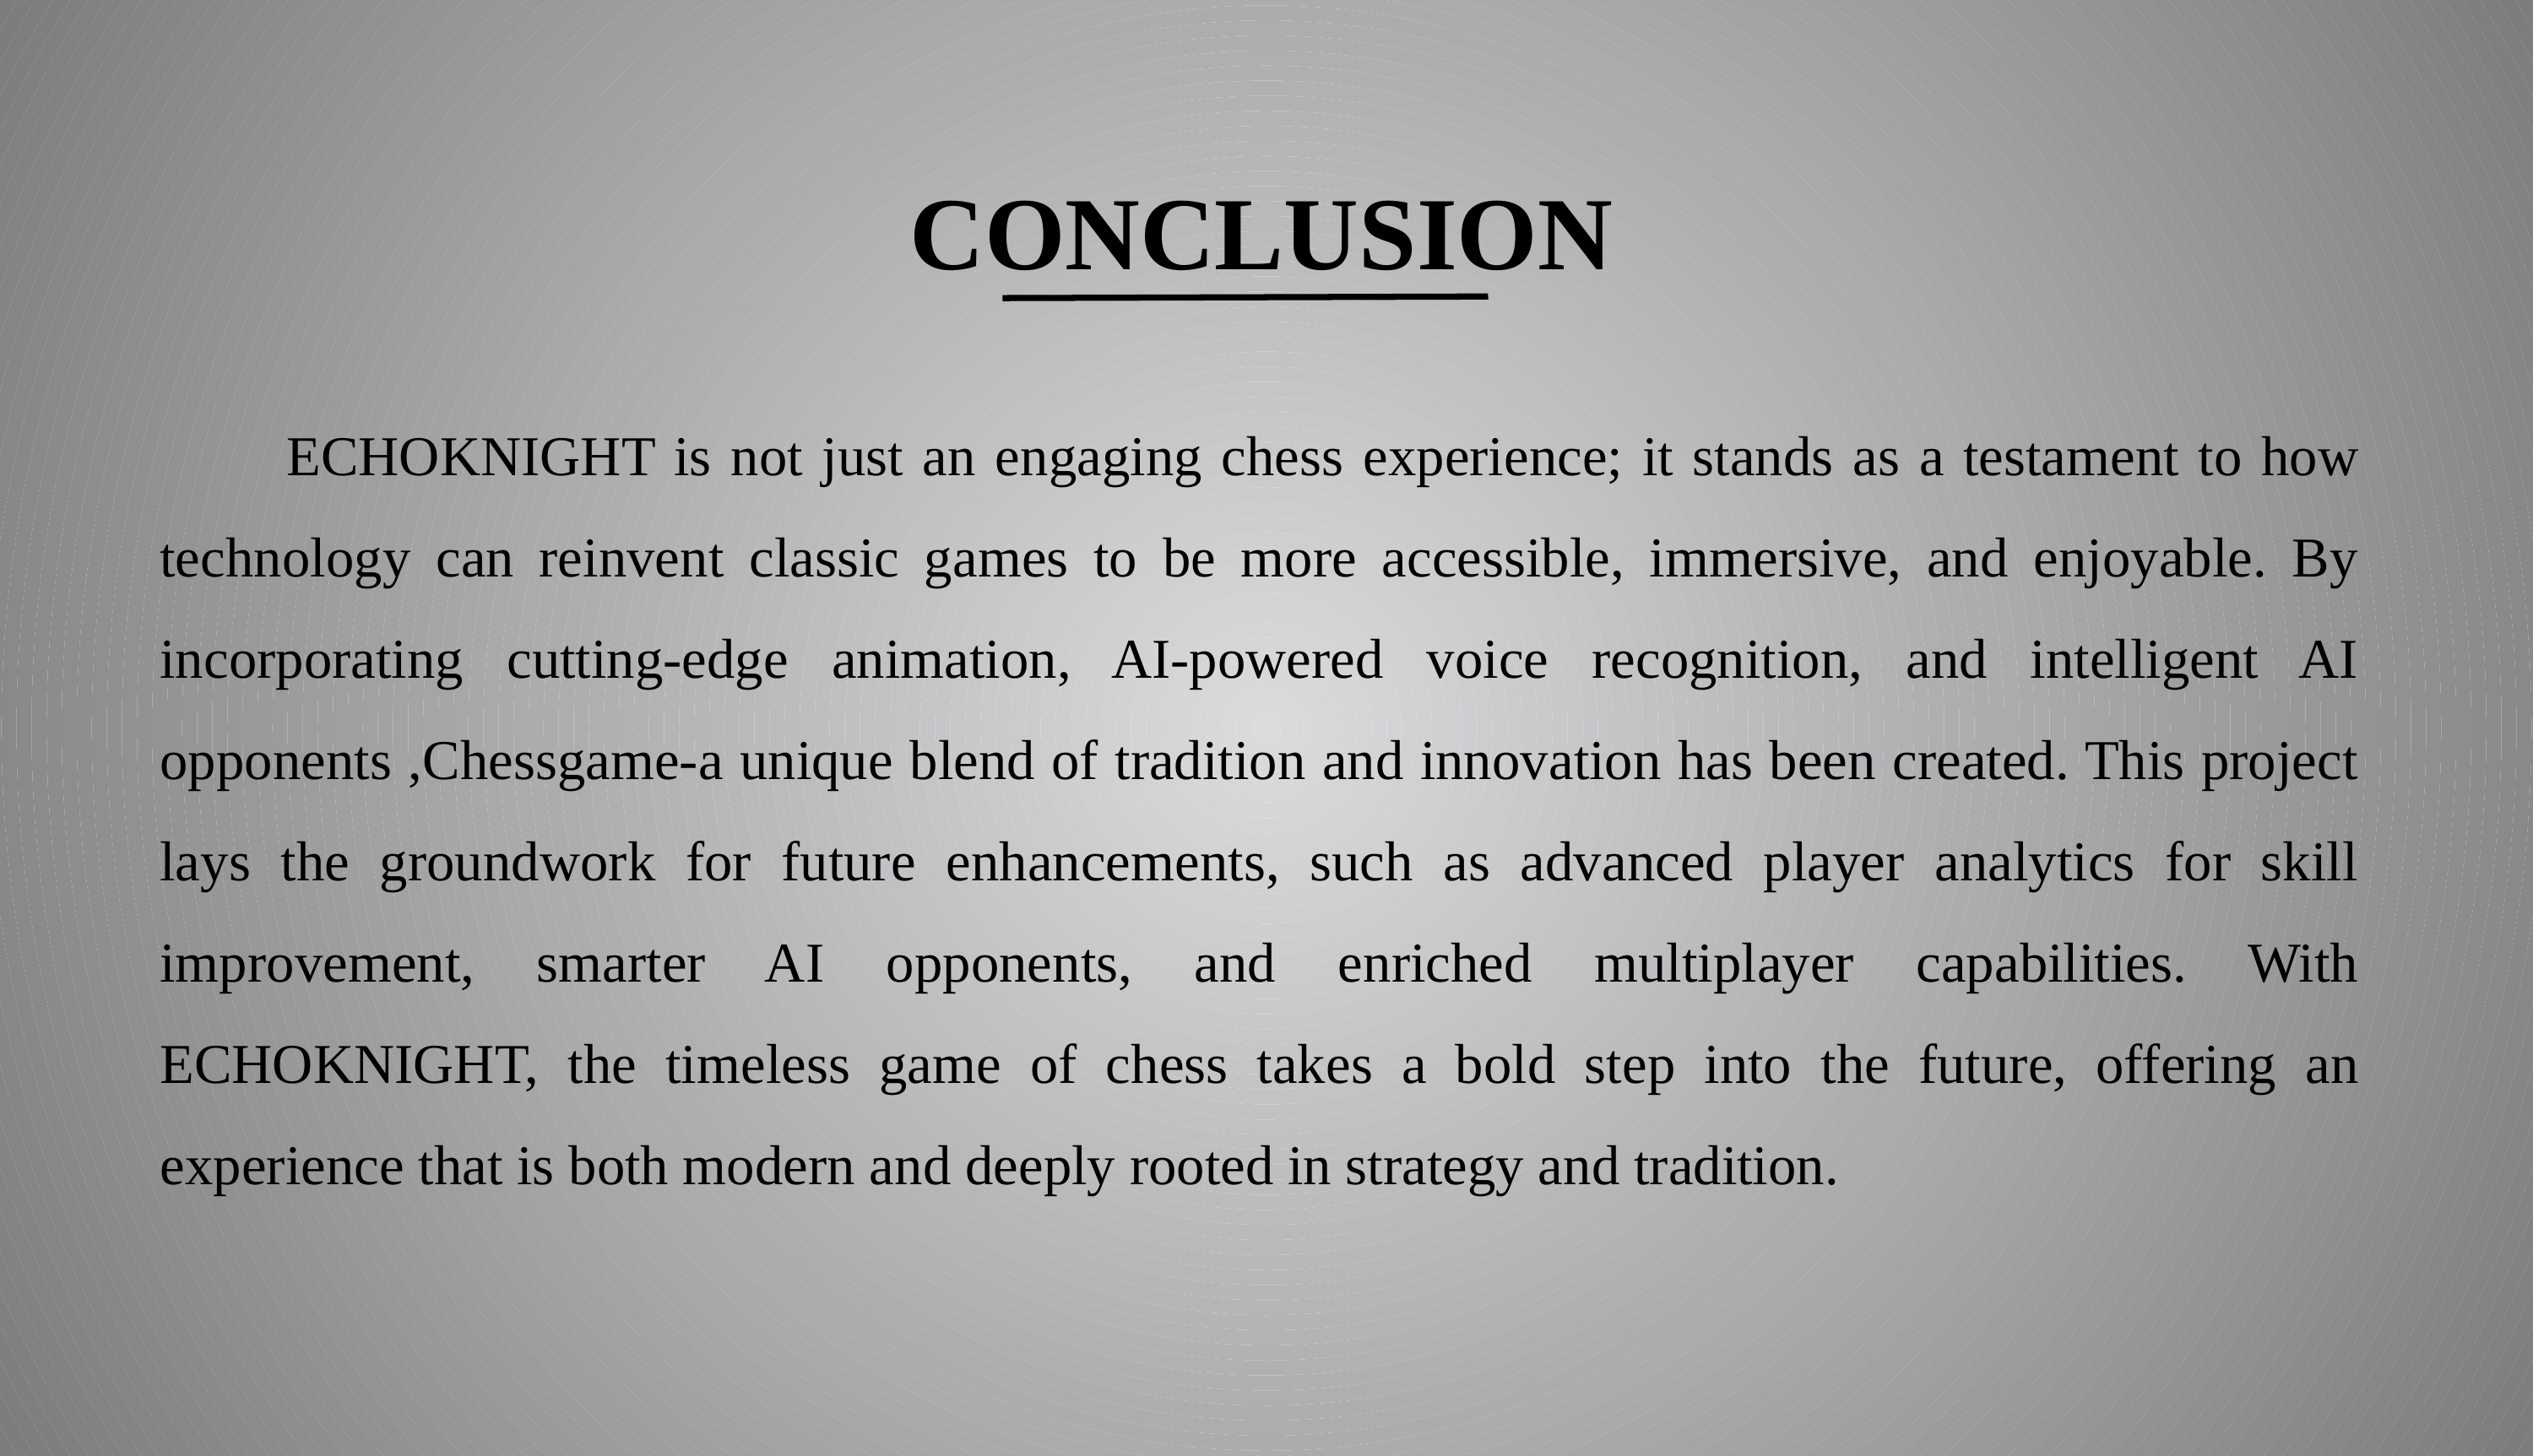

CONCLUSION
	ECHOKNIGHT is not just an engaging chess experience; it stands as a testament to how technology can reinvent classic games to be more accessible, immersive, and enjoyable. By incorporating cutting-edge animation, AI-powered voice recognition, and intelligent AI opponents ,Chessgame-a unique blend of tradition and innovation has been created. This project lays the groundwork for future enhancements, such as advanced player analytics for skill improvement, smarter AI opponents, and enriched multiplayer capabilities. With ECHOKNIGHT, the timeless game of chess takes a bold step into the future, offering an experience that is both modern and deeply rooted in strategy and tradition.